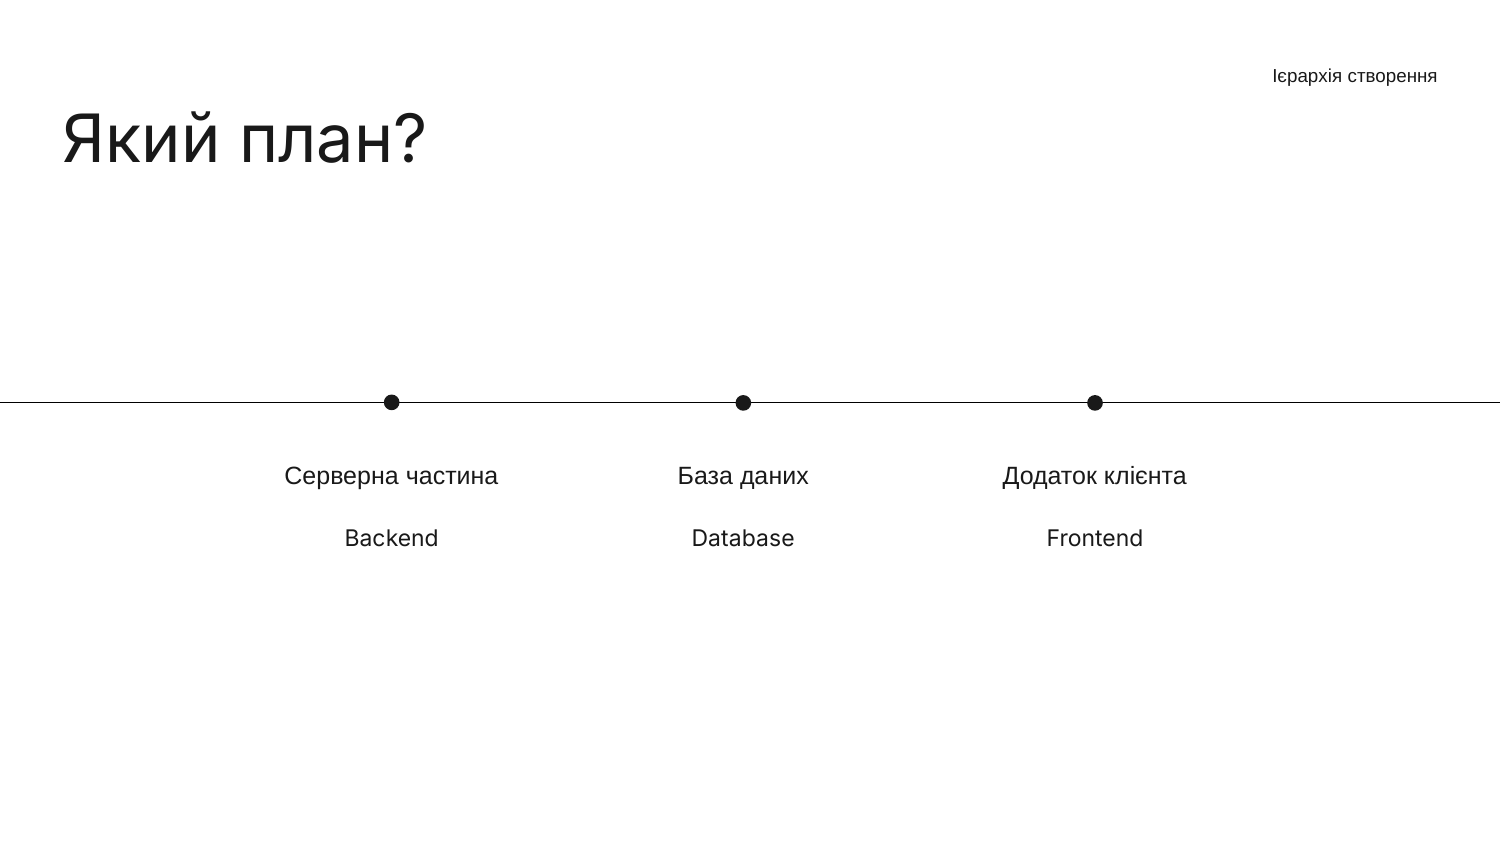

Ієрархія створення
Який план?

Серверна частина
База даних
Додаток клієнта
Backend
Database
Frontend